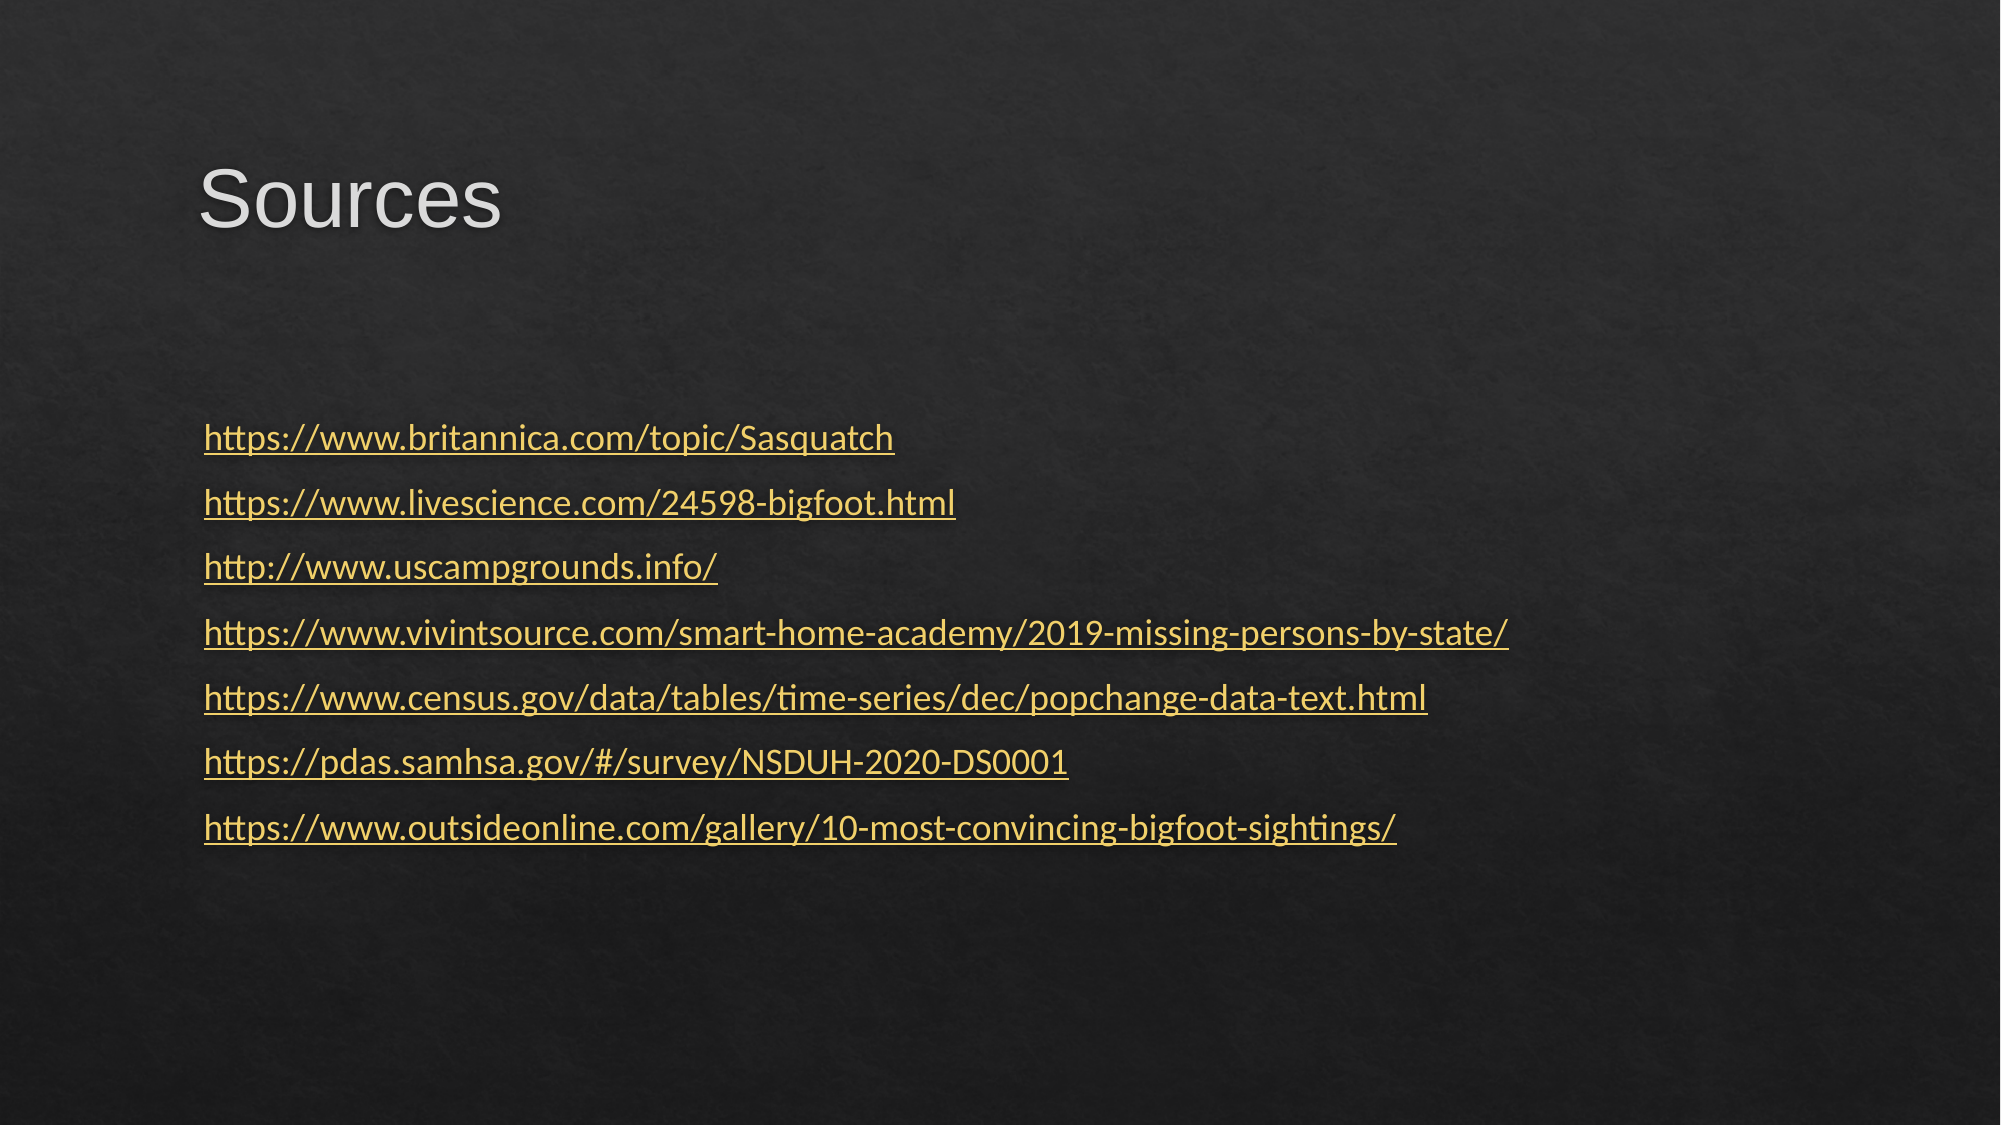

# Sources
https://www.britannica.com/topic/Sasquatch
https://www.livescience.com/24598-bigfoot.html
http://www.uscampgrounds.info/
https://www.vivintsource.com/smart-home-academy/2019-missing-persons-by-state/
https://www.census.gov/data/tables/time-series/dec/popchange-data-text.html
https://pdas.samhsa.gov/#/survey/NSDUH-2020-DS0001
https://www.outsideonline.com/gallery/10-most-convincing-bigfoot-sightings/